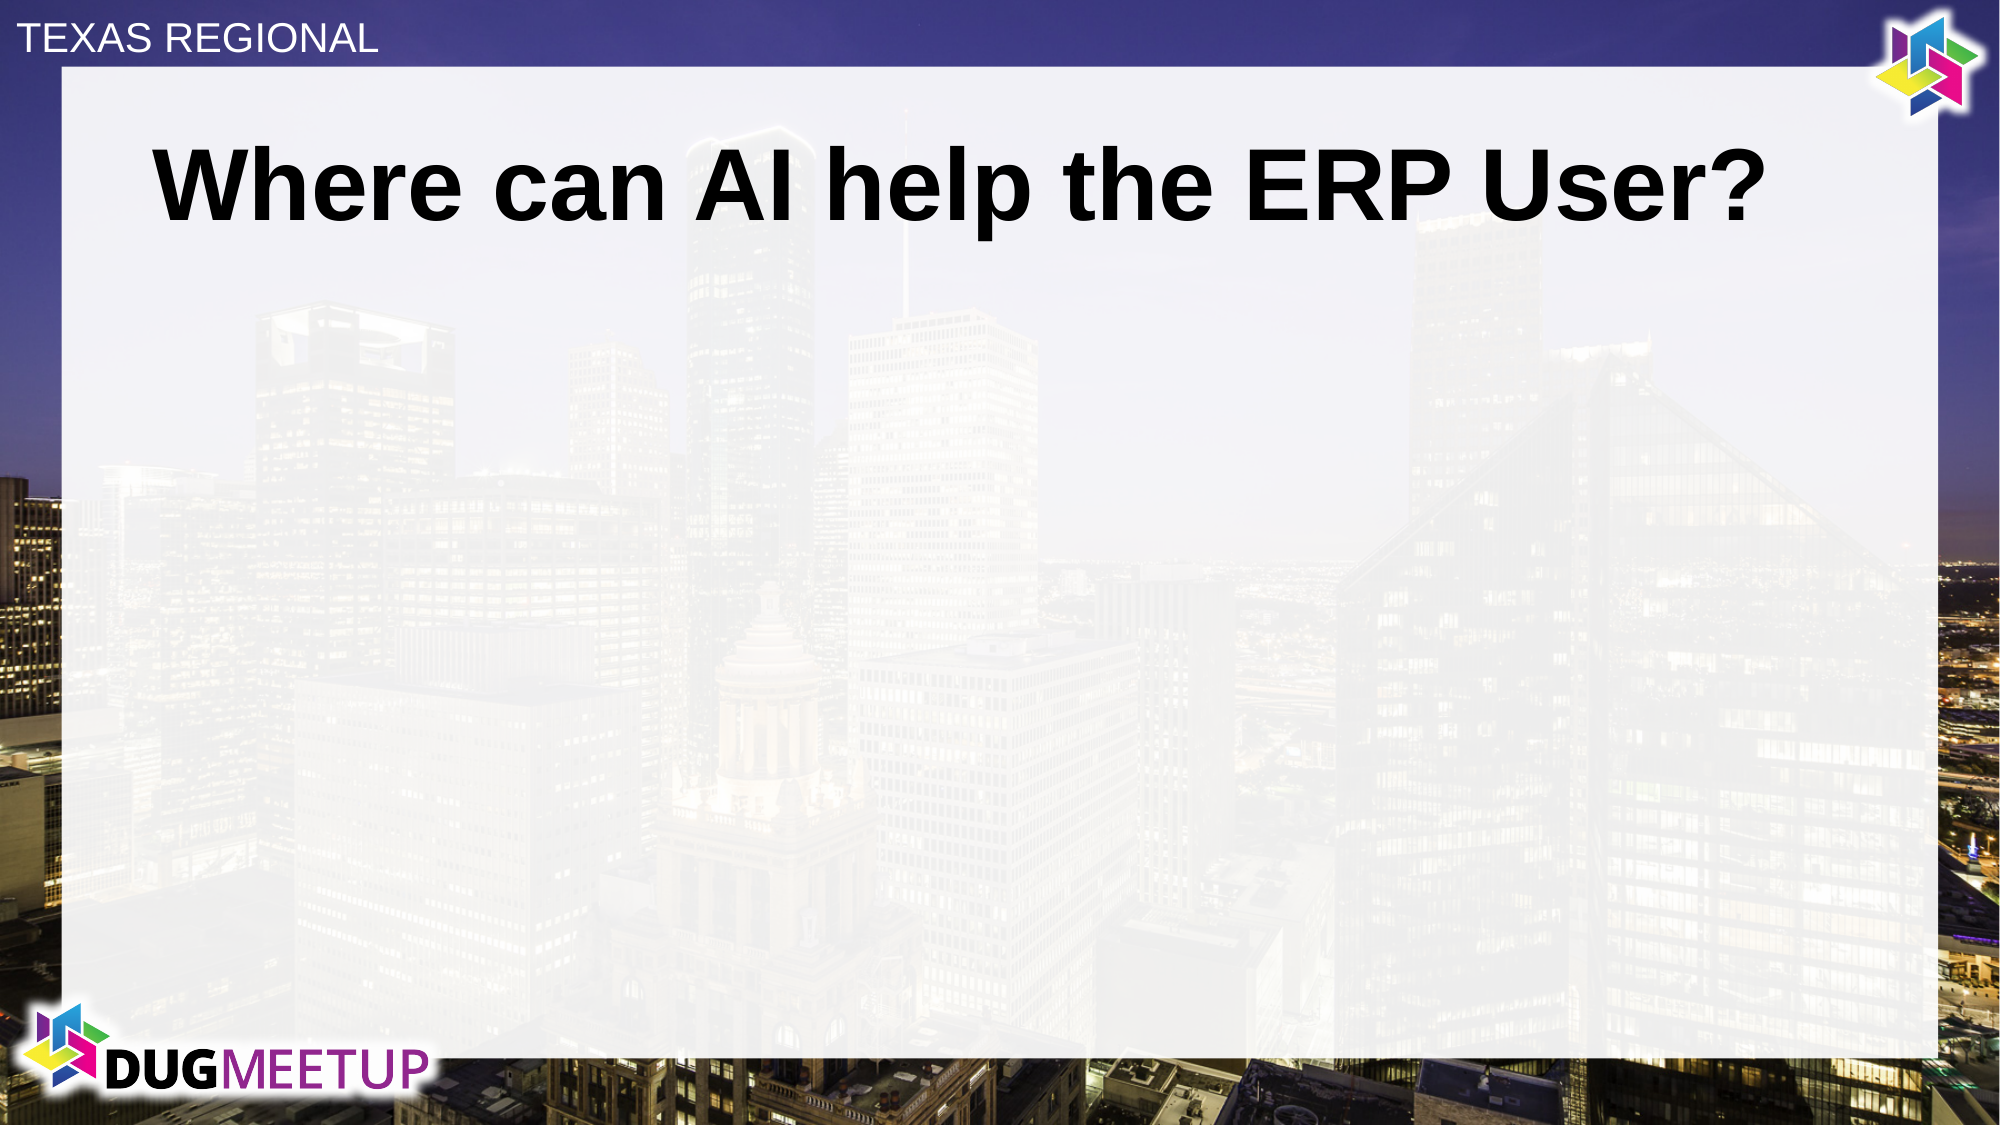

# Where can AI help the ERP User?